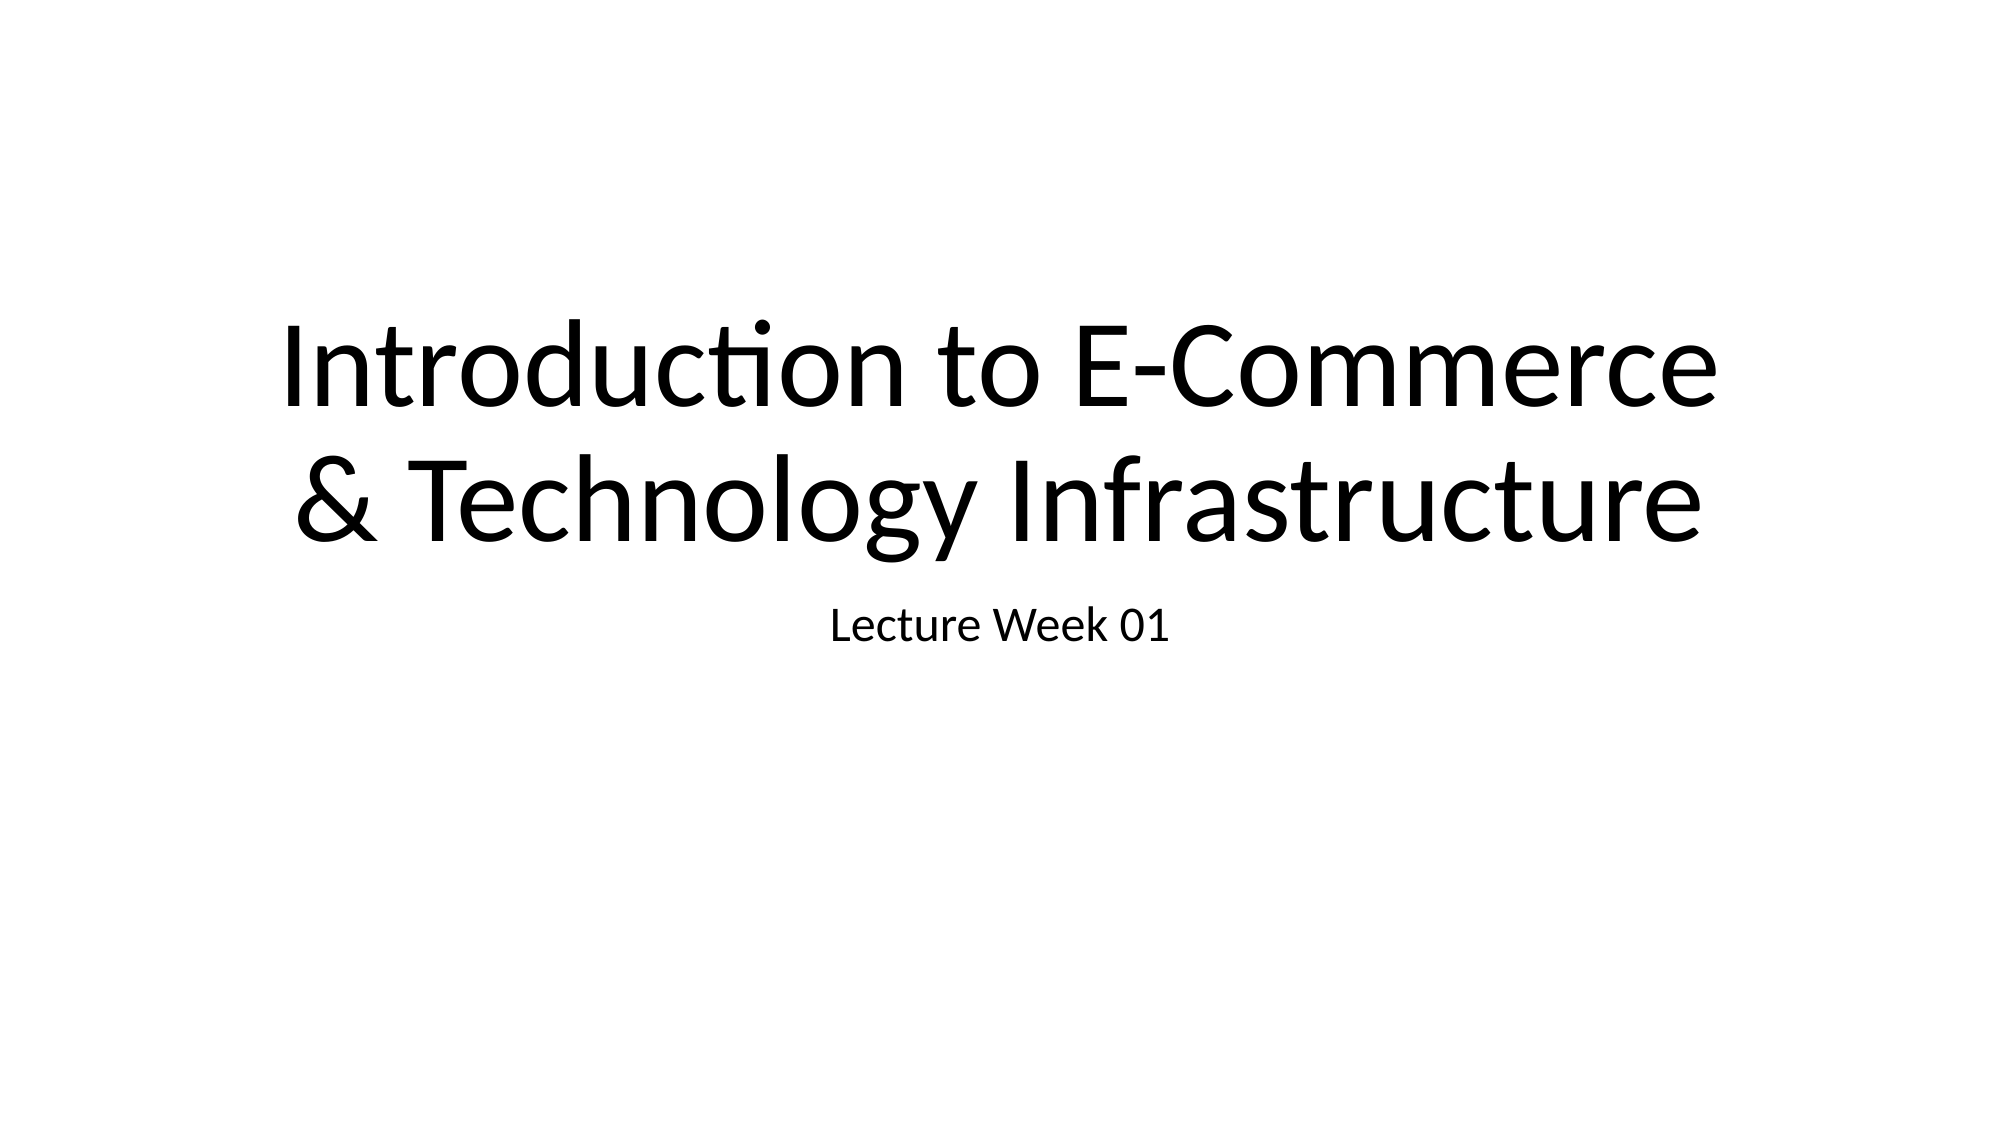

# Introduction to E-Commerce & Technology Infrastructure
Lecture Week 01